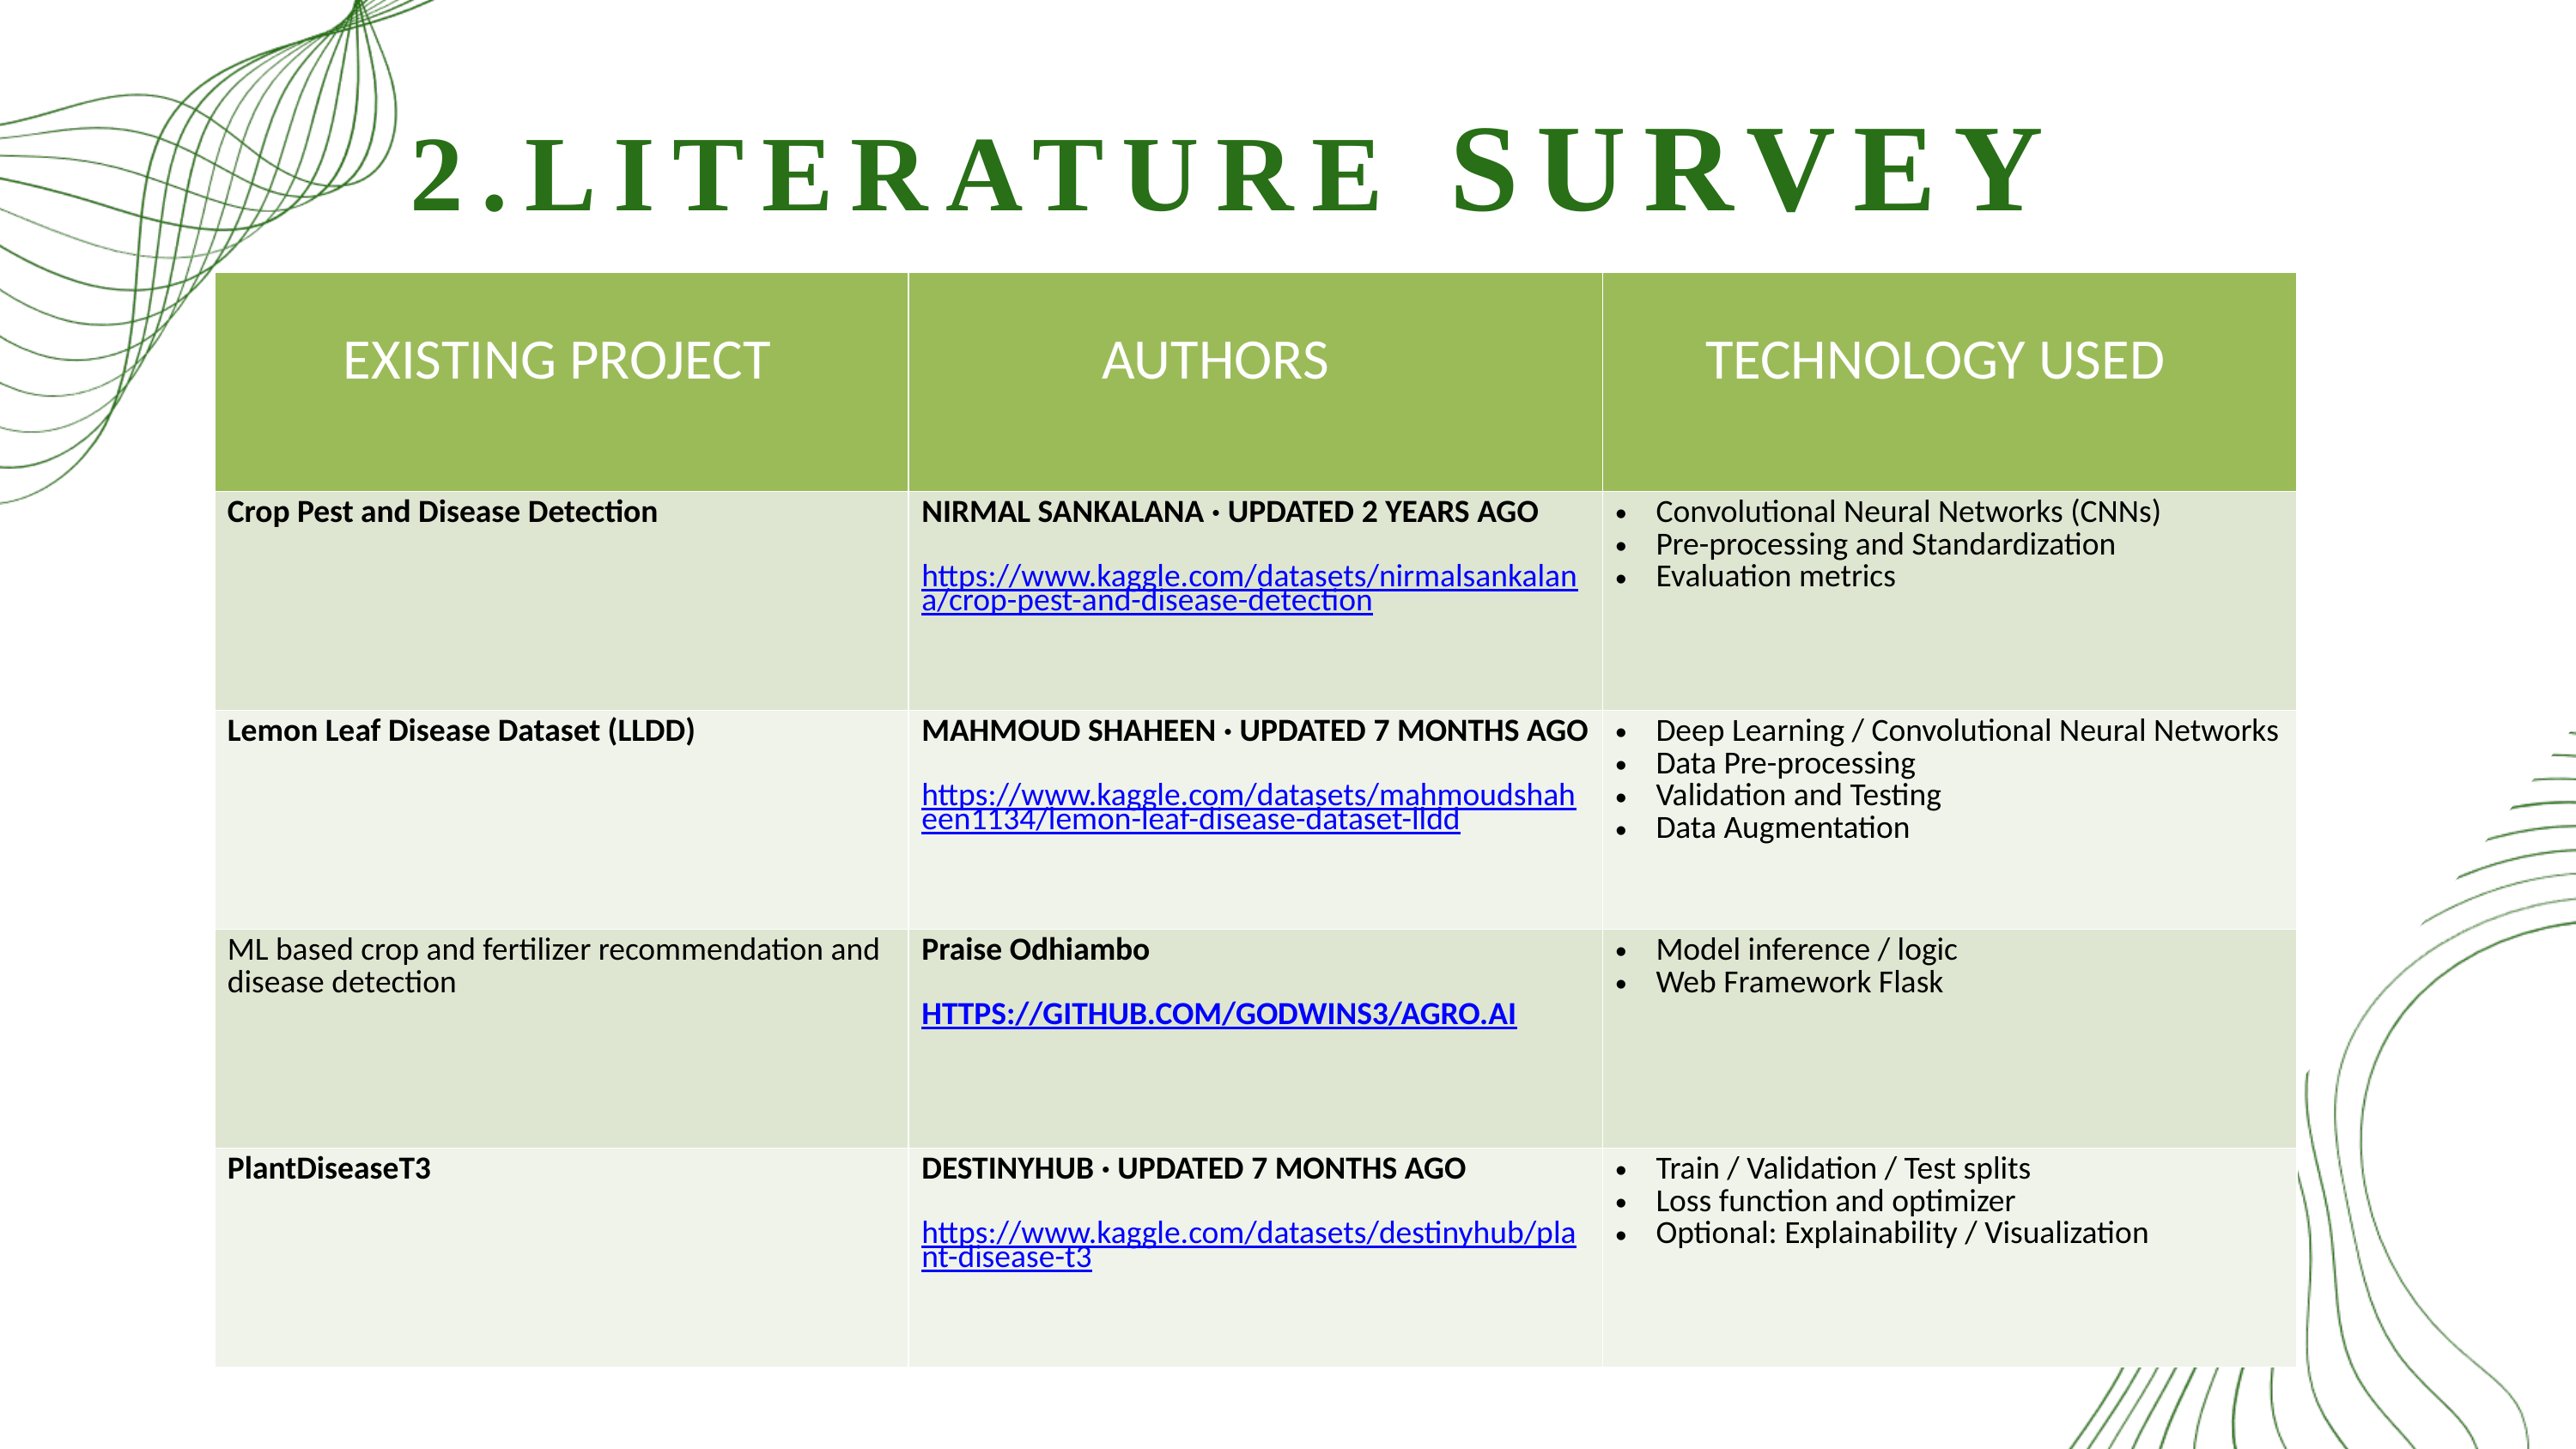

2.LITERATURE SURVEY

| EXISTING PROJECT | AUTHORS | TECHNOLOGY USED |
| --- | --- | --- |
| Crop Pest and Disease Detection | Nirmal Sankalana · Updated 2 years ago https://www.kaggle.com/datasets/nirmalsankalana/crop-pest-and-disease-detection | Convolutional Neural Networks (CNNs) Pre-processing and Standardization Evaluation metrics |
| Lemon Leaf Disease Dataset (LLDD) | Mahmoud Shaheen · Updated 7 months ago https://www.kaggle.com/datasets/mahmoudshaheen1134/lemon-leaf-disease-dataset-lldd | Deep Learning / Convolutional Neural Networks Data Pre-processing Validation and Testing Data Augmentation |
| ML based crop and fertilizer recommendation and disease detection | Praise Odhiambo https://github.com/godwins3/agro.ai | Model inference / logic Web Framework Flask |
| PlantDiseaseT3 | DestinyHub · Updated 7 months ago https://www.kaggle.com/datasets/destinyhub/plant-disease-t3 | Train / Validation / Test splits Loss function and optimizer Optional: Explainability / Visualization |